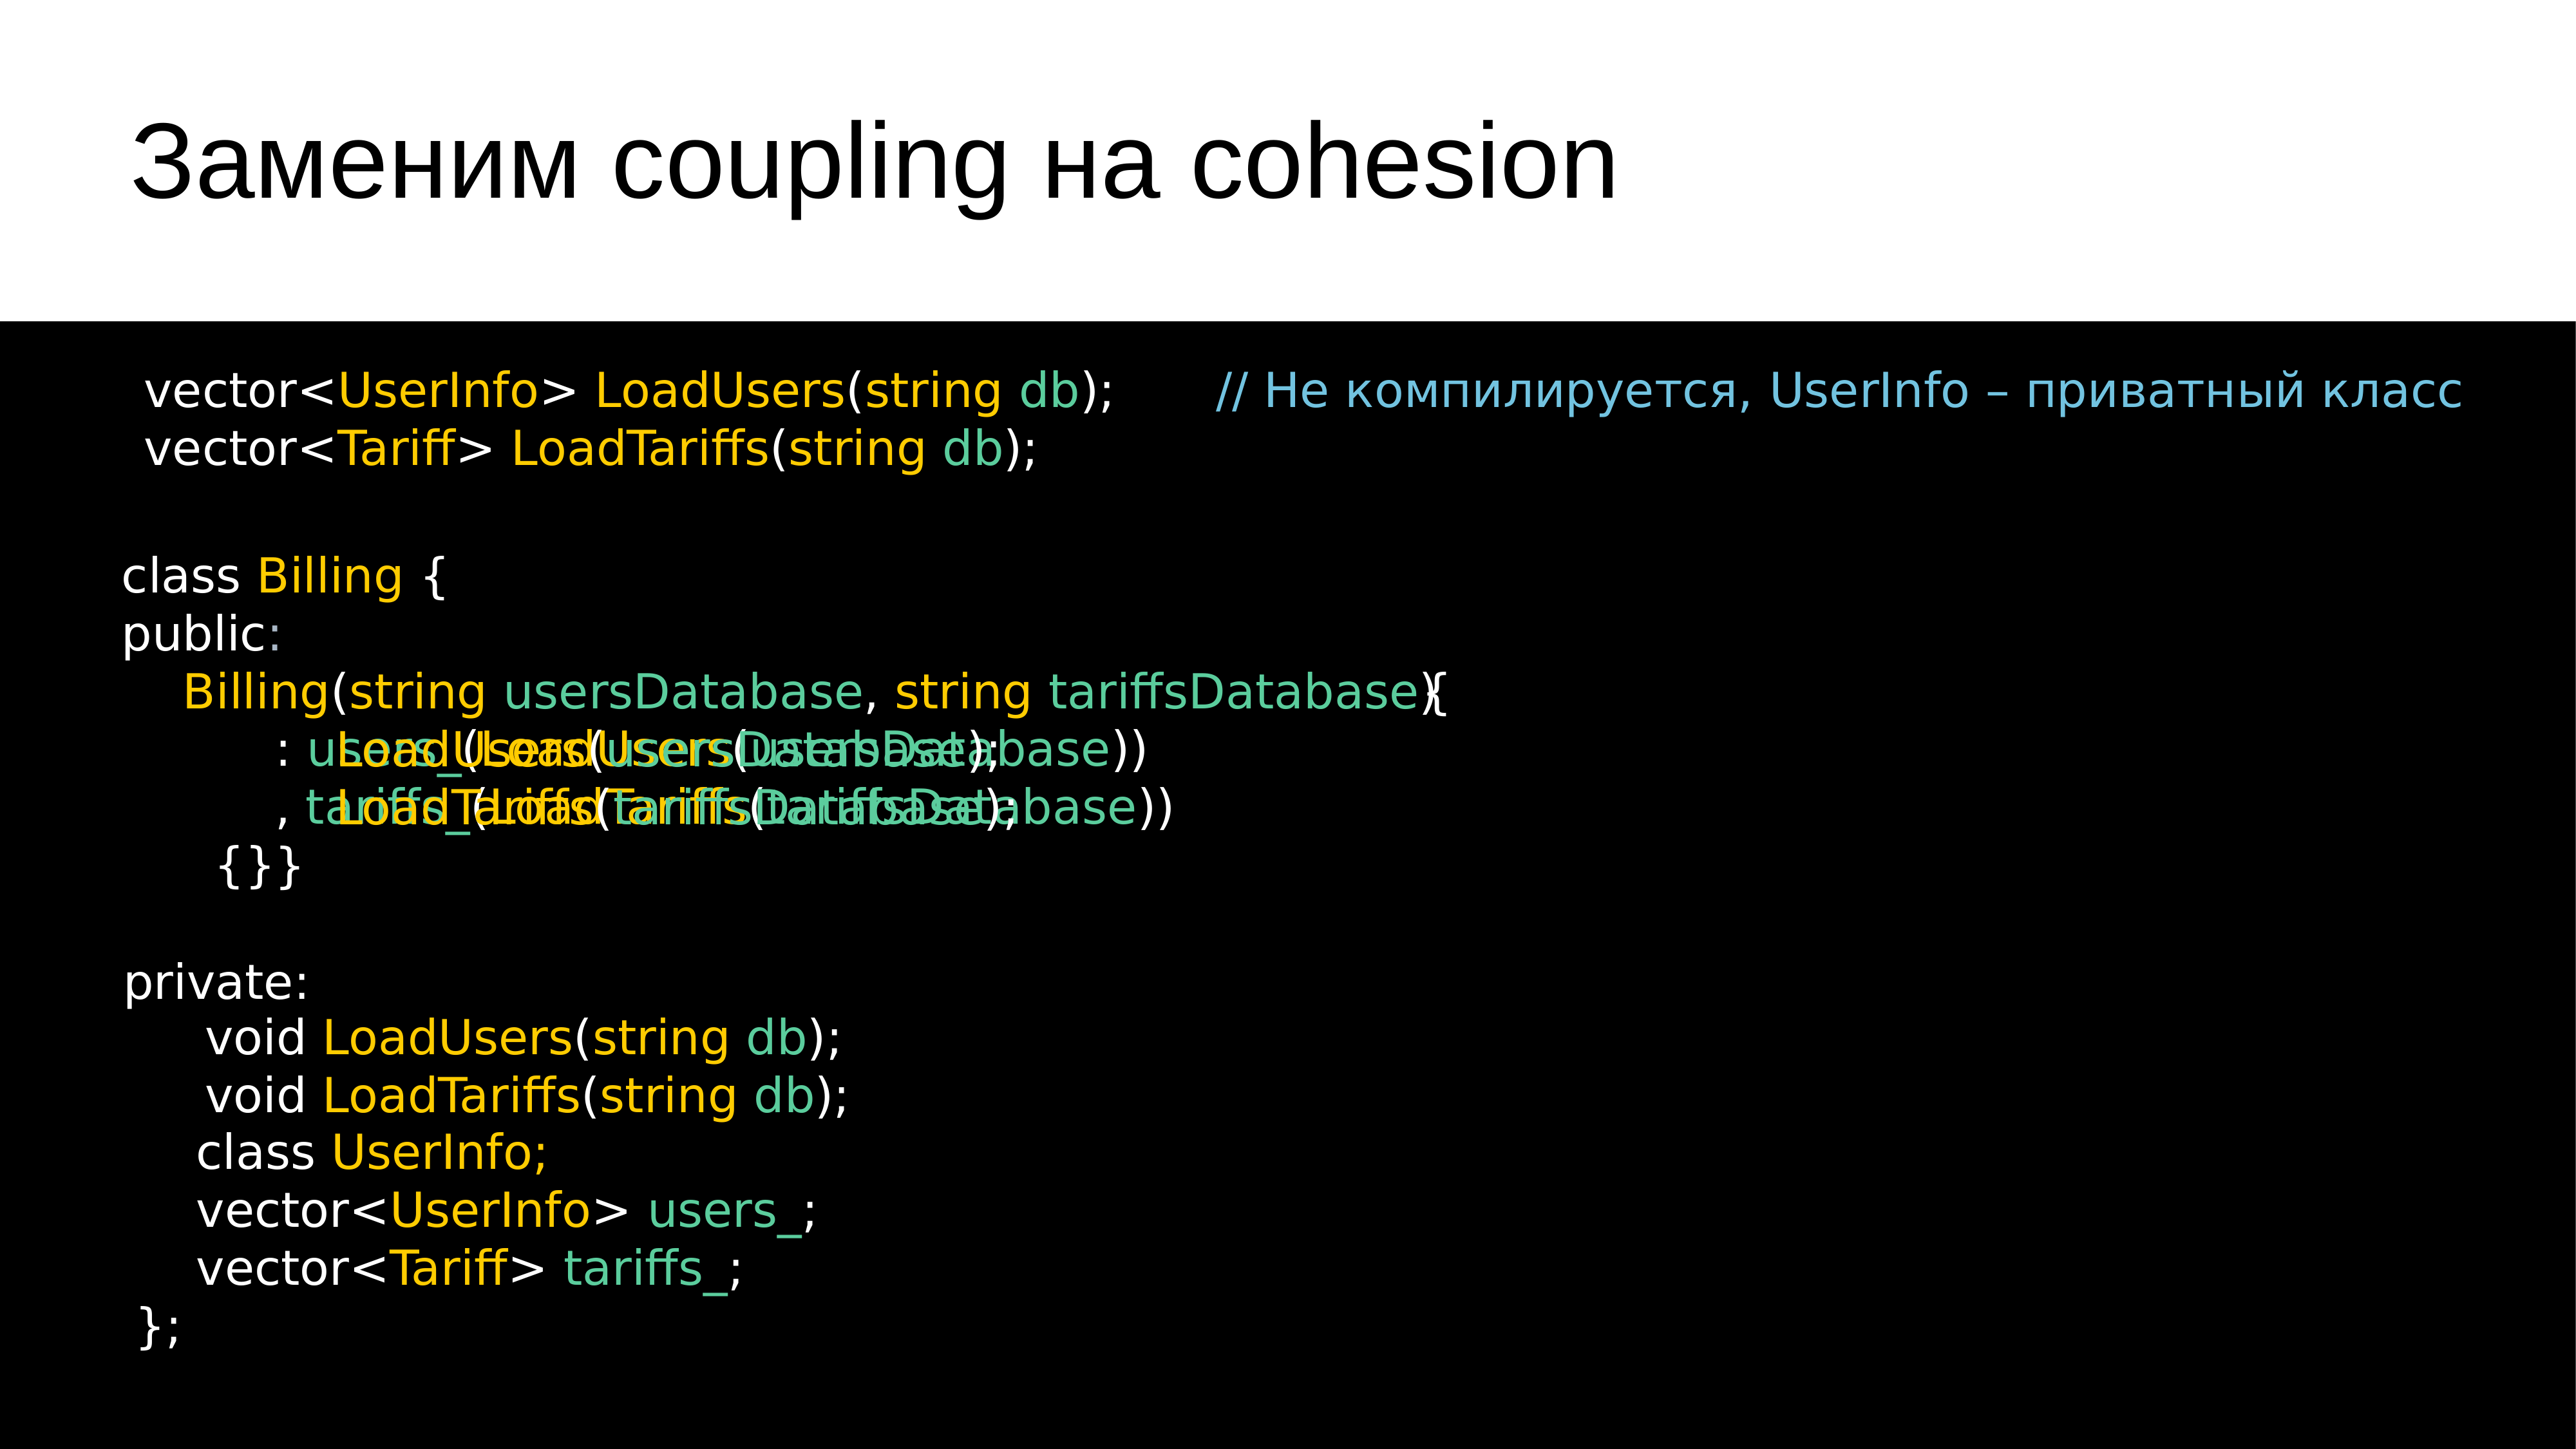

# Заменим coupling на cohesion

class Billing {
public:
    Billing(string usersDatabase, string tariffsDatabase)

vector<UserInfo> LoadUsers(string db);
vector<Tariff> LoadTariffs(string db);
// Не компилируется, UserInfo – приватный класс
                                                                           {
    LoadUsers(usersDatabase);
    LoadTariffs(tariffsDatabase);
}
    : users_(LoadUsers(usersDatabase))
    , tariffs_(LoadTariffs(tariffsDatabase))
{}
private:
void LoadUsers(string db);
void LoadTariffs(string db);
    class UserInfo;
    vector<UserInfo> users_;
    vector<Tariff> tariffs_;
};

46